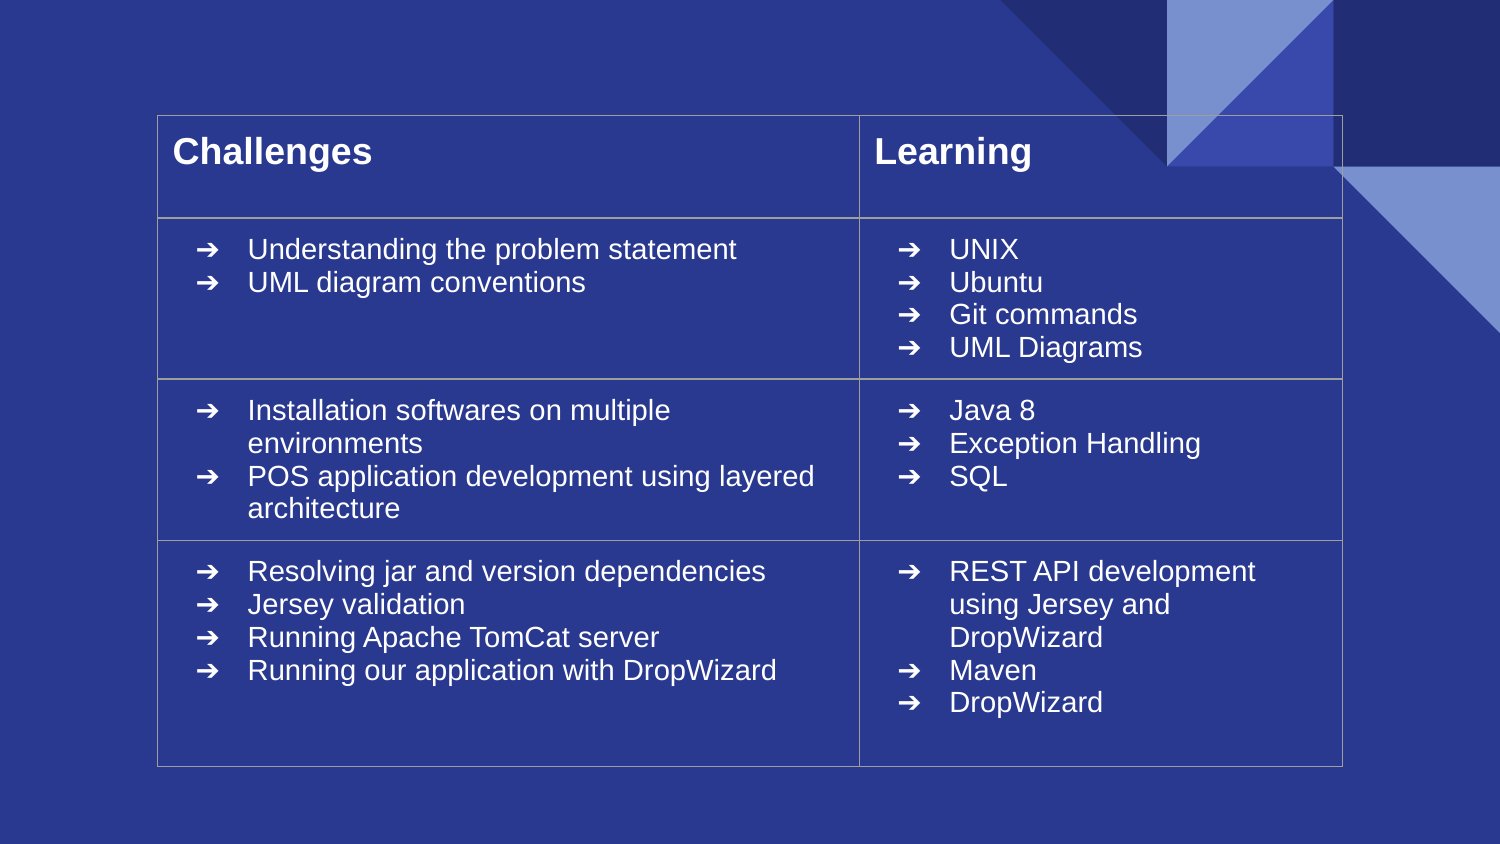

| Challenges | Learning |
| --- | --- |
| Understanding the problem statement UML diagram conventions | UNIX Ubuntu Git commands UML Diagrams |
| Installation softwares on multiple environments POS application development using layered architecture | Java 8 Exception Handling SQL |
| Resolving jar and version dependencies Jersey validation Running Apache TomCat server Running our application with DropWizard | REST API development using Jersey and DropWizard Maven DropWizard |